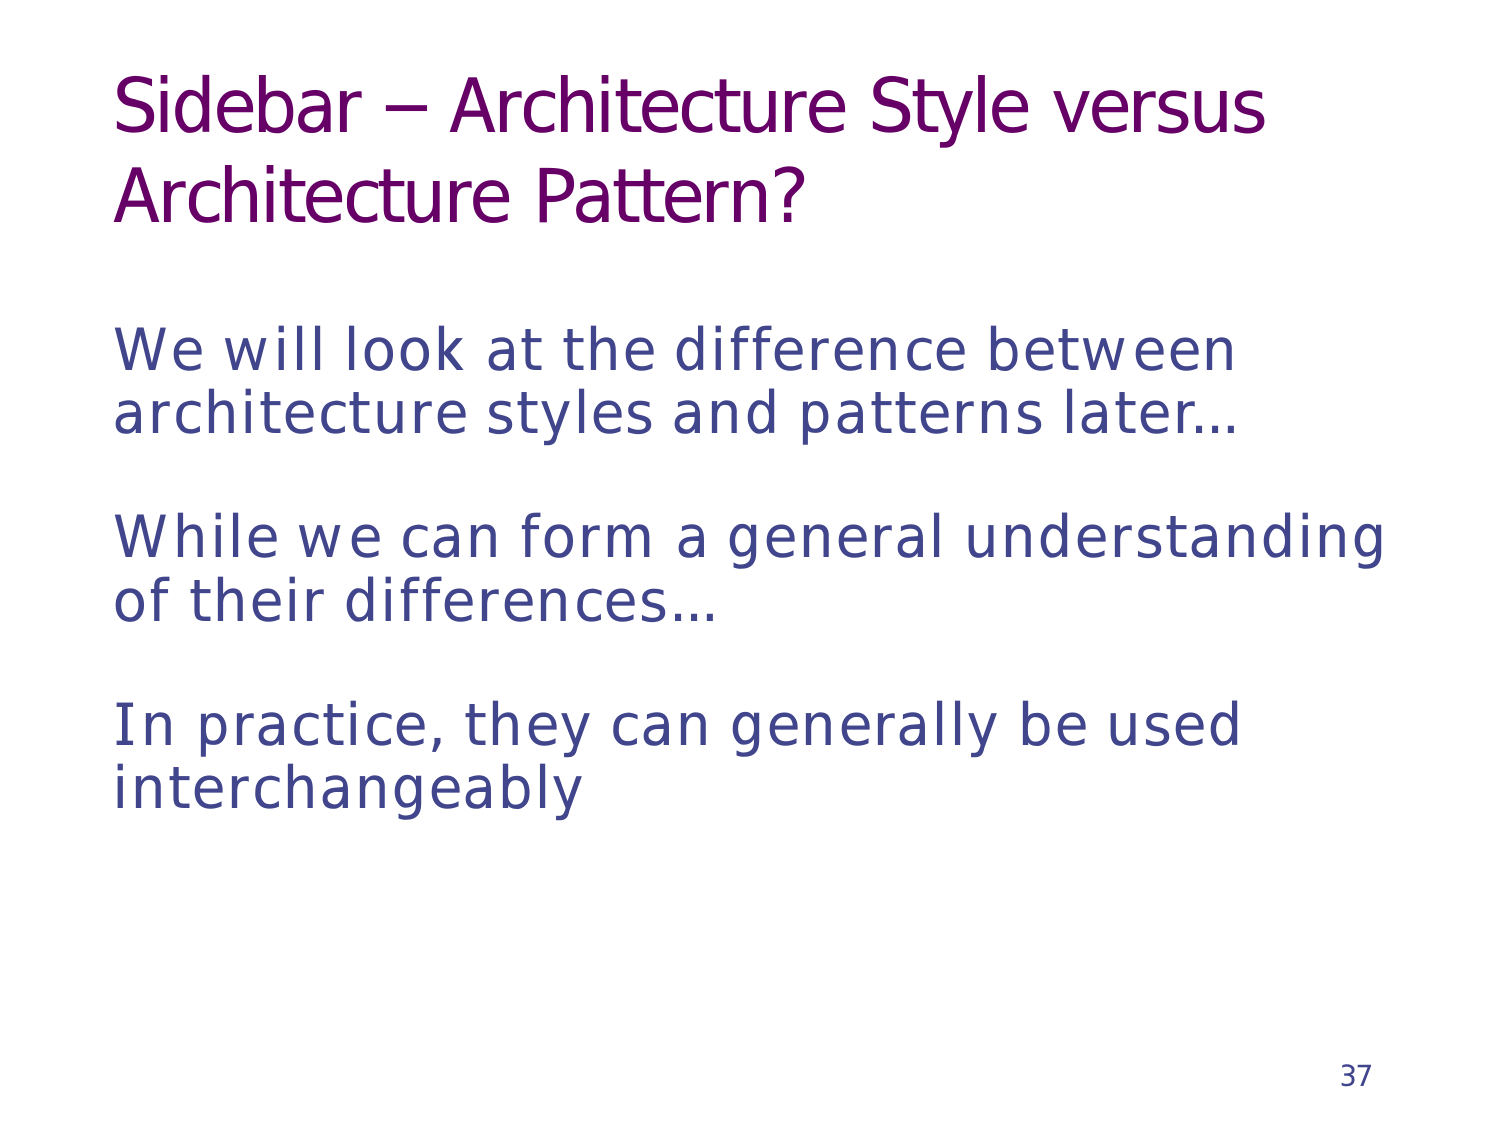

# Sidebar – Architecture Style versus Architecture Pattern?
We will look at the difference between architecture styles and patterns later…
While we can form a general understanding of their differences…
In practice, they can generally be used interchangeably
37